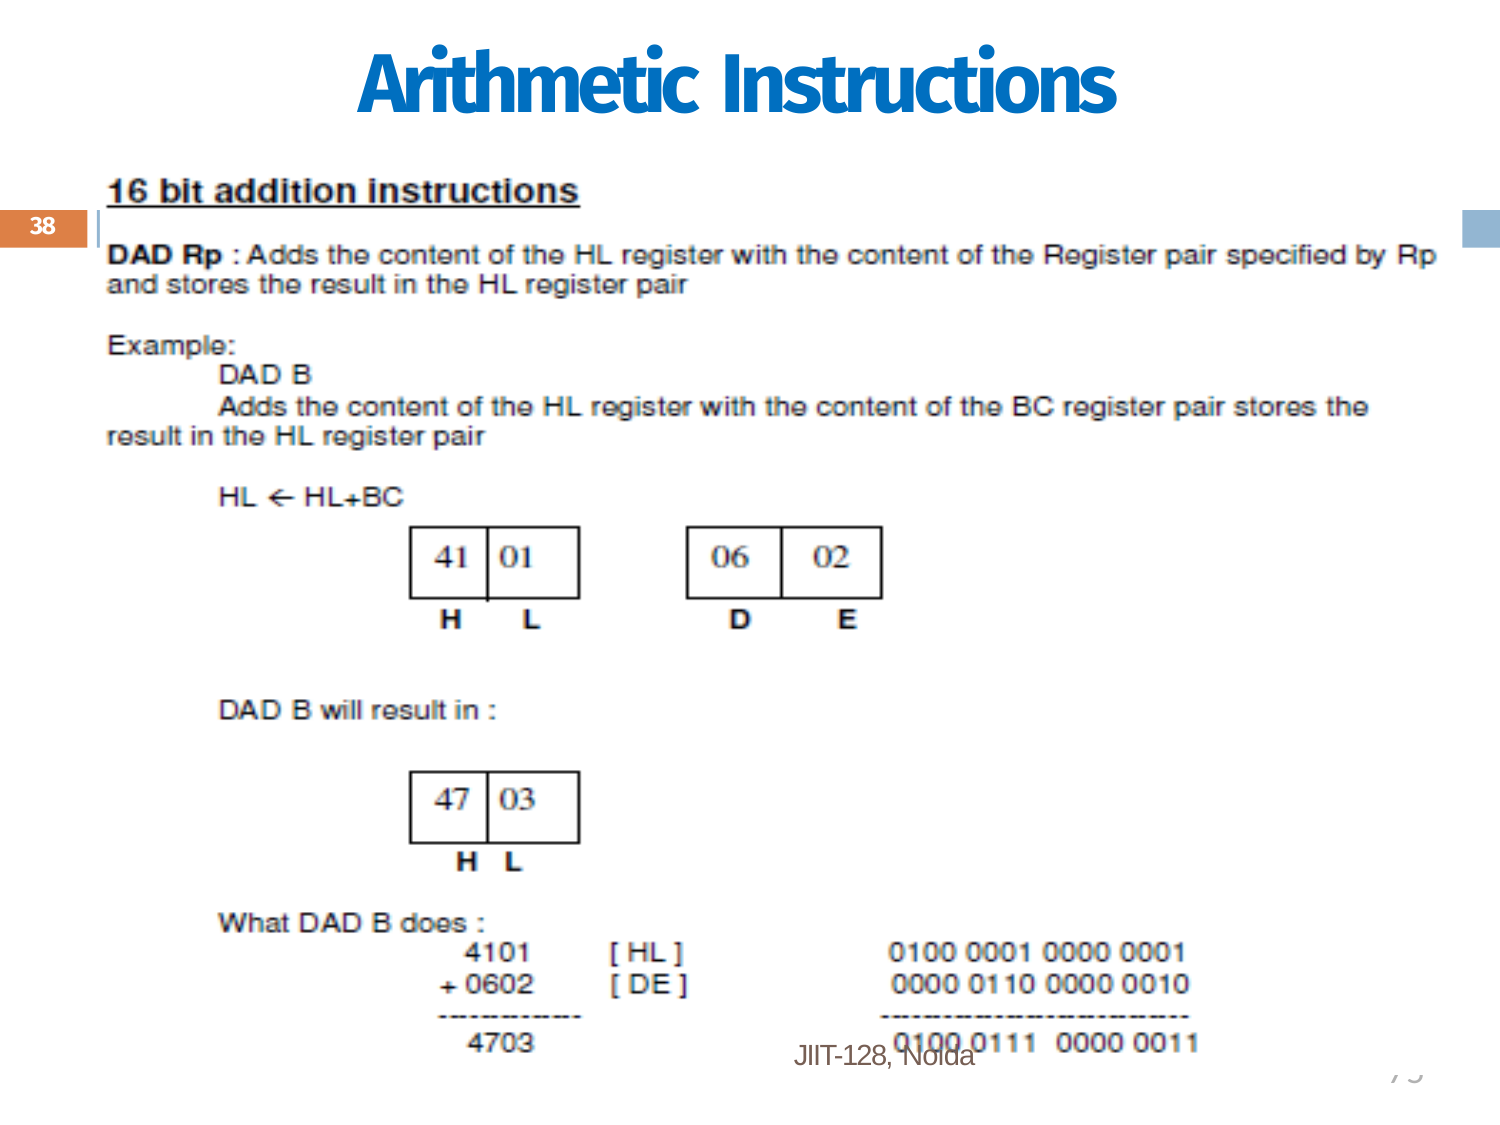

# Arithmetic Instructions

38
JIIT-128, Noida
75